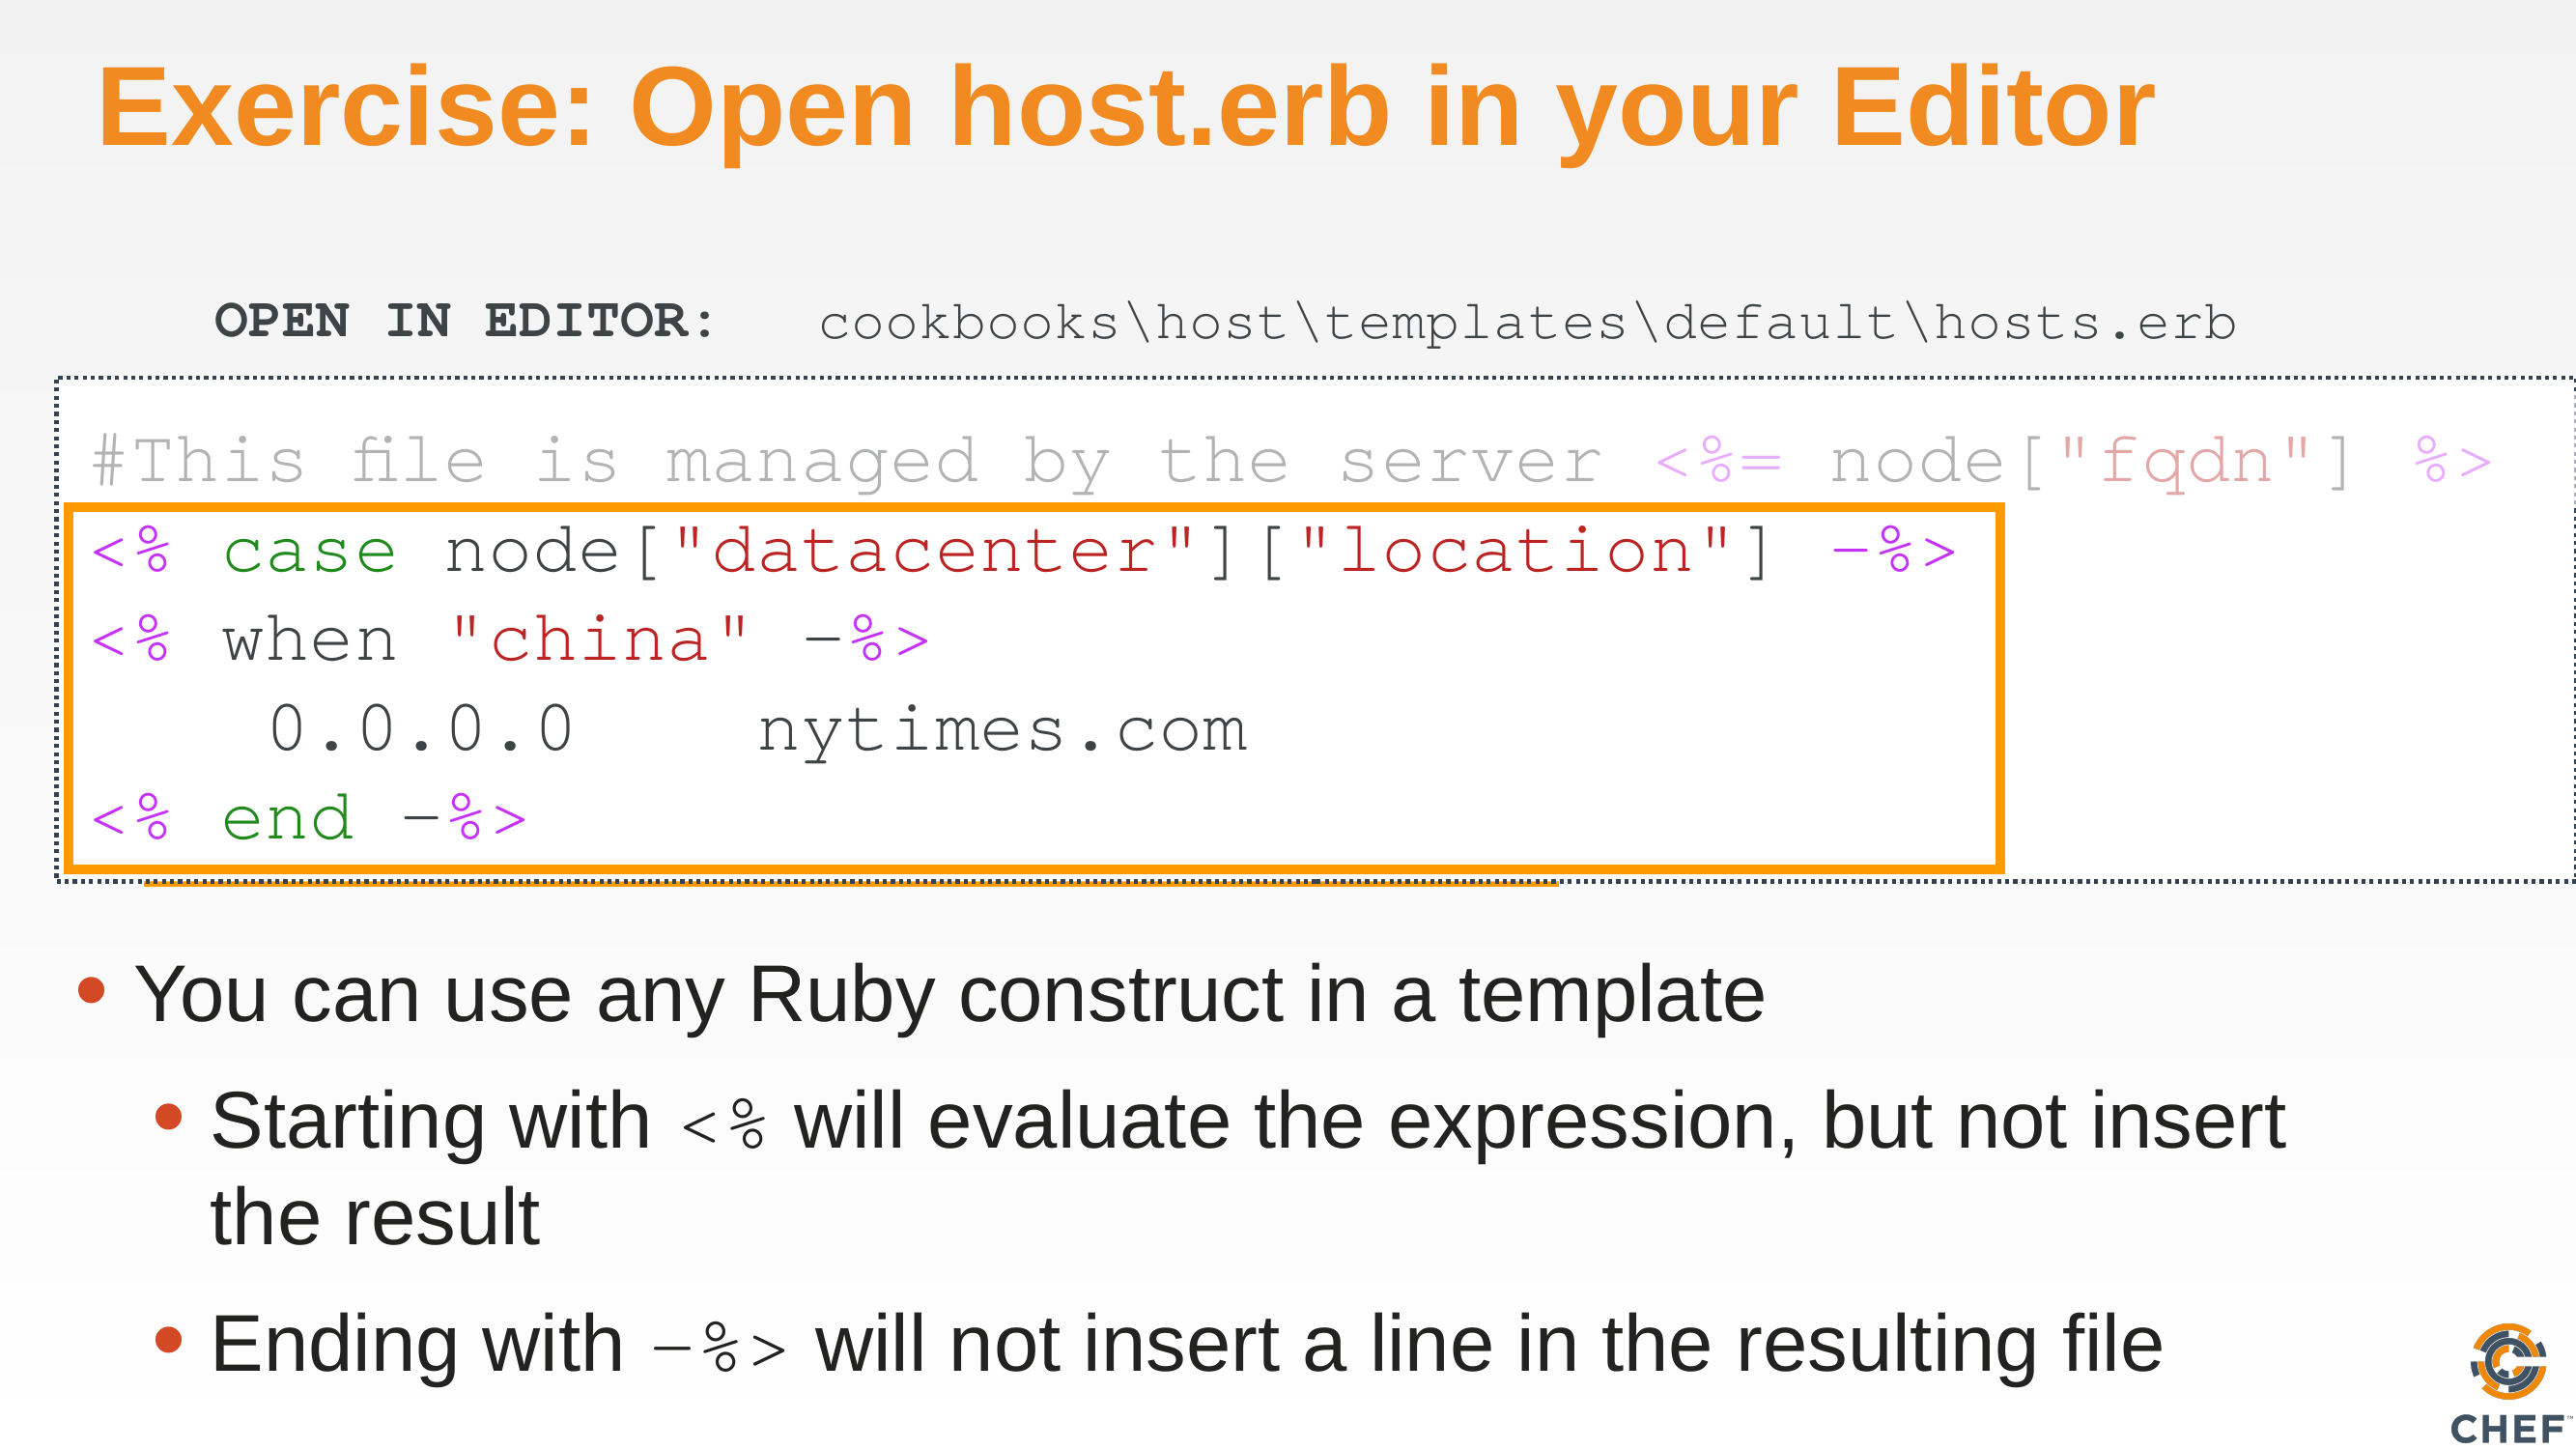

# Exercise: Open host.erb in your Editor
cookbooks\host\templates\default\hosts.erb
OPEN IN EDITOR:
#This file is managed by the server <%= node["fqdn"] %>
<% case node["datacenter"]["location"] -%>
<% when "china" -%>
    0.0.0.0    nytimes.com
<% end -%>

You can use any Ruby construct in a template
Starting with <% will evaluate the expression, but not insert the result
Ending with -%> will not insert a line in the resulting file